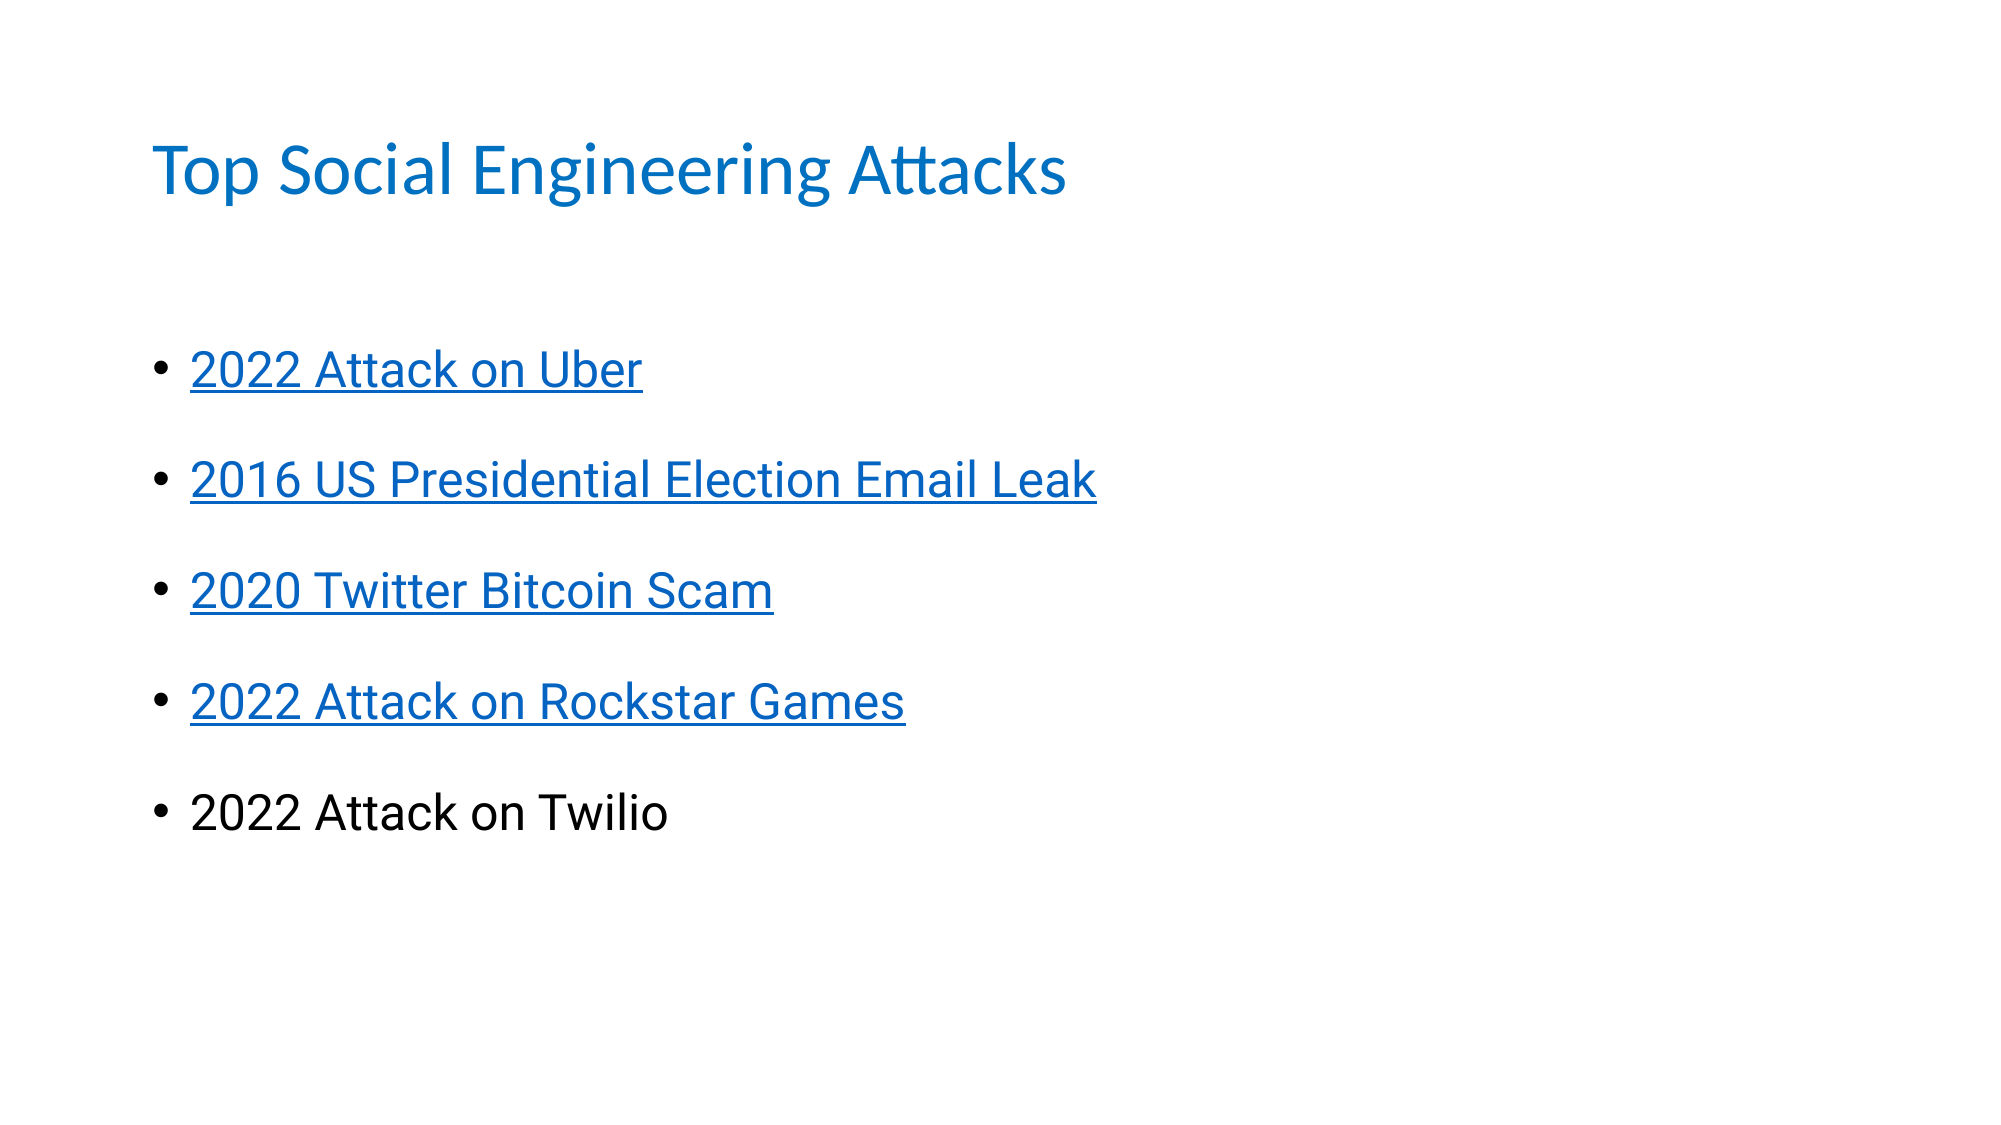

# Top Social Engineering Attacks
2022 Attack on Uber
2016 US Presidential Election Email Leak
2020 Twitter Bitcoin Scam
2022 Attack on Rockstar Games
2022 Attack on Twilio